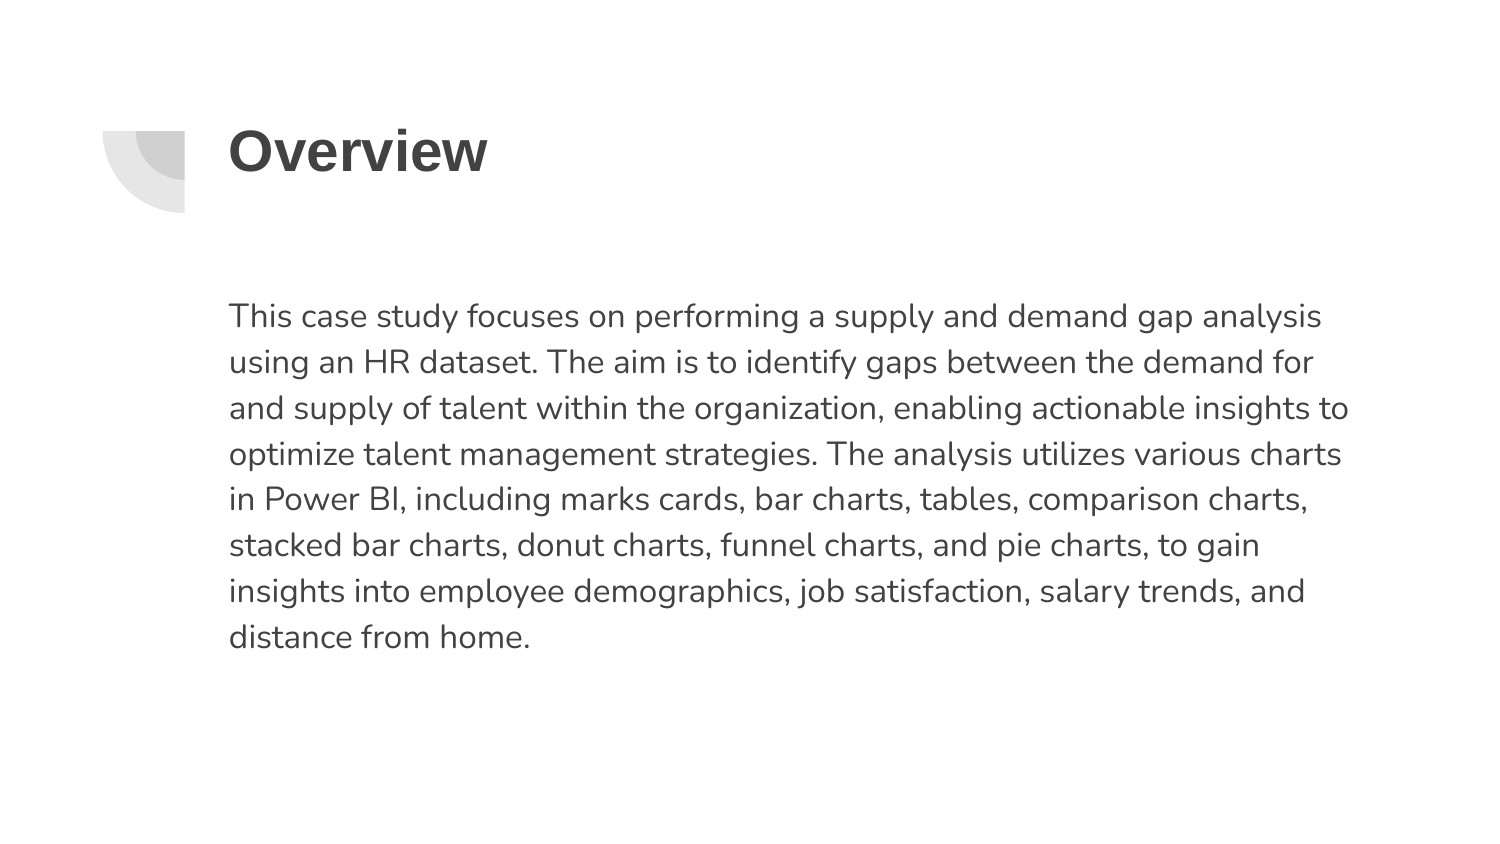

# Overview
This case study focuses on performing a supply and demand gap analysis using an HR dataset. The aim is to identify gaps between the demand for and supply of talent within the organization, enabling actionable insights to optimize talent management strategies. The analysis utilizes various charts in Power BI, including marks cards, bar charts, tables, comparison charts, stacked bar charts, donut charts, funnel charts, and pie charts, to gain insights into employee demographics, job satisfaction, salary trends, and distance from home.